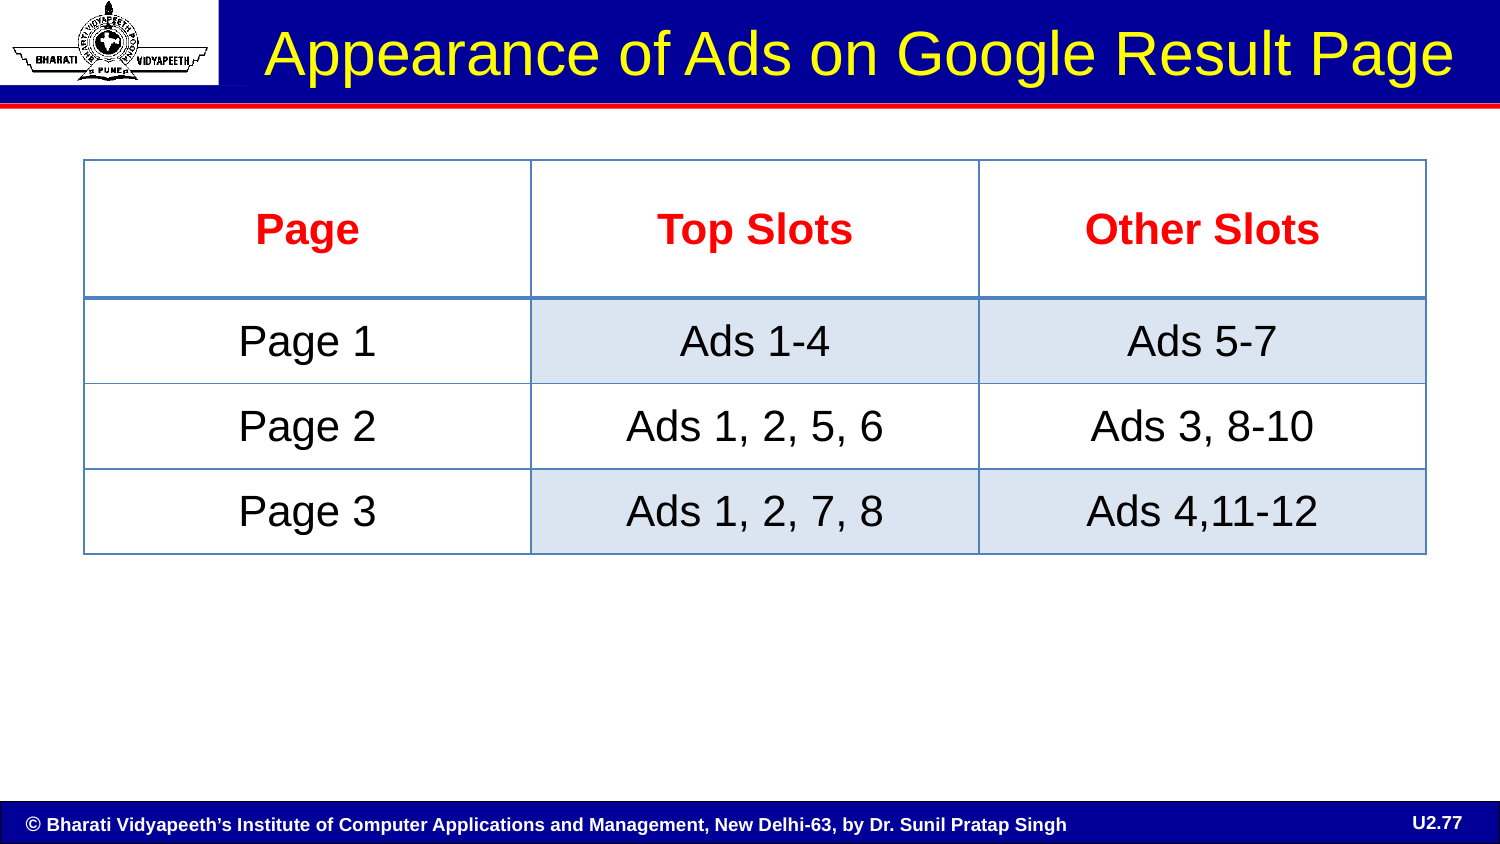

# Appearance of Ads on Google Result Page
| Page | Top Slots | Other Slots |
| --- | --- | --- |
| Page 1 | Ads 1-4 | Ads 5-7 |
| Page 2 | Ads 1, 2, 5, 6 | Ads 3, 8-10 |
| Page 3 | Ads 1, 2, 7, 8 | Ads 4,11-12 |